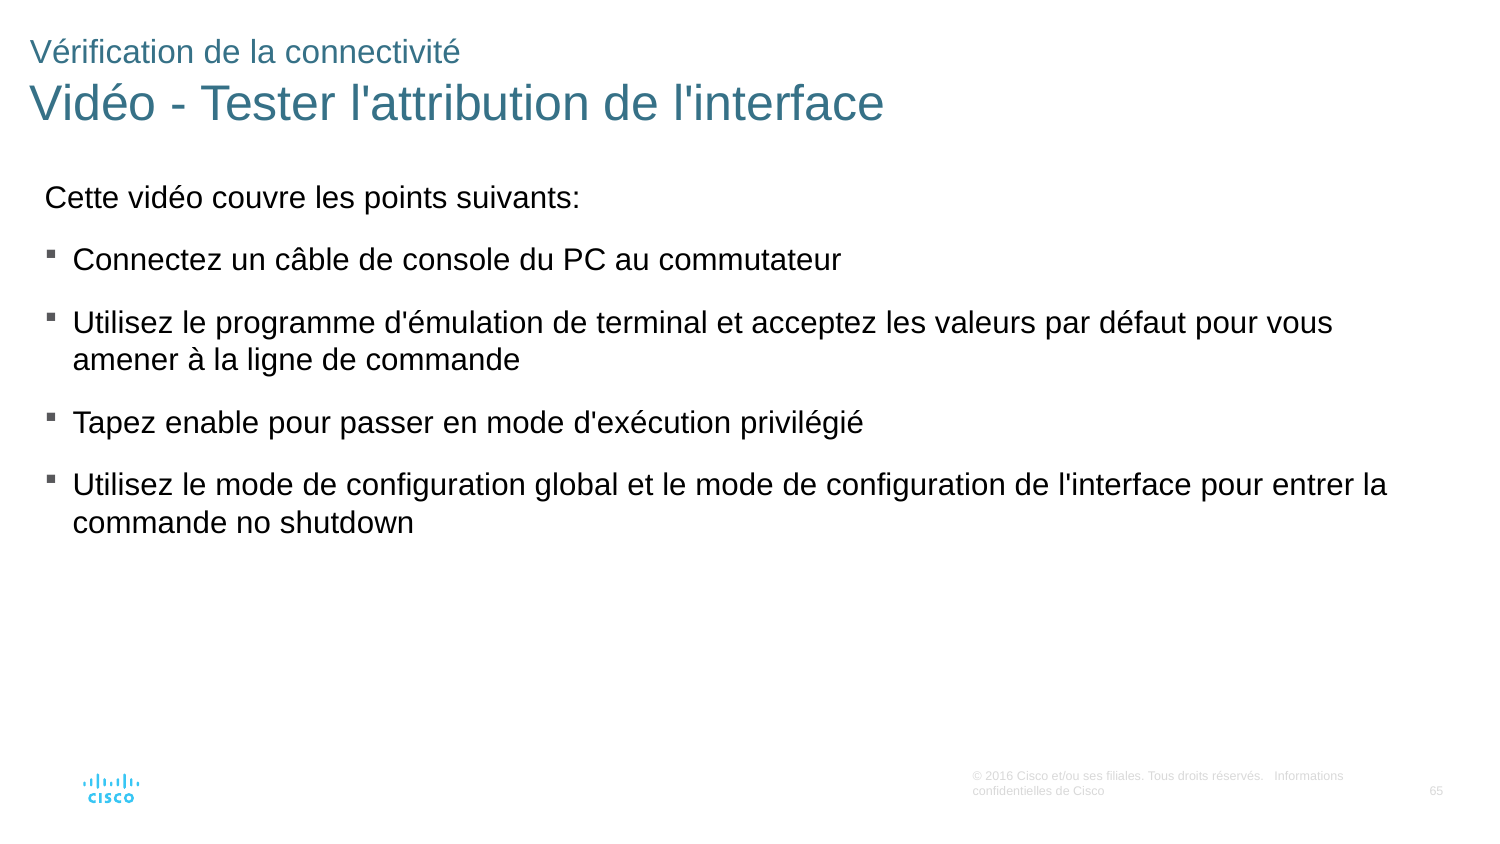

# Vérification de la connectivité Vidéo - Tester l'attribution de l'interface
Cette vidéo couvre les points suivants:
Connectez un câble de console du PC au commutateur
Utilisez le programme d'émulation de terminal et acceptez les valeurs par défaut pour vous amener à la ligne de commande
Tapez enable pour passer en mode d'exécution privilégié
Utilisez le mode de configuration global et le mode de configuration de l'interface pour entrer la commande no shutdown